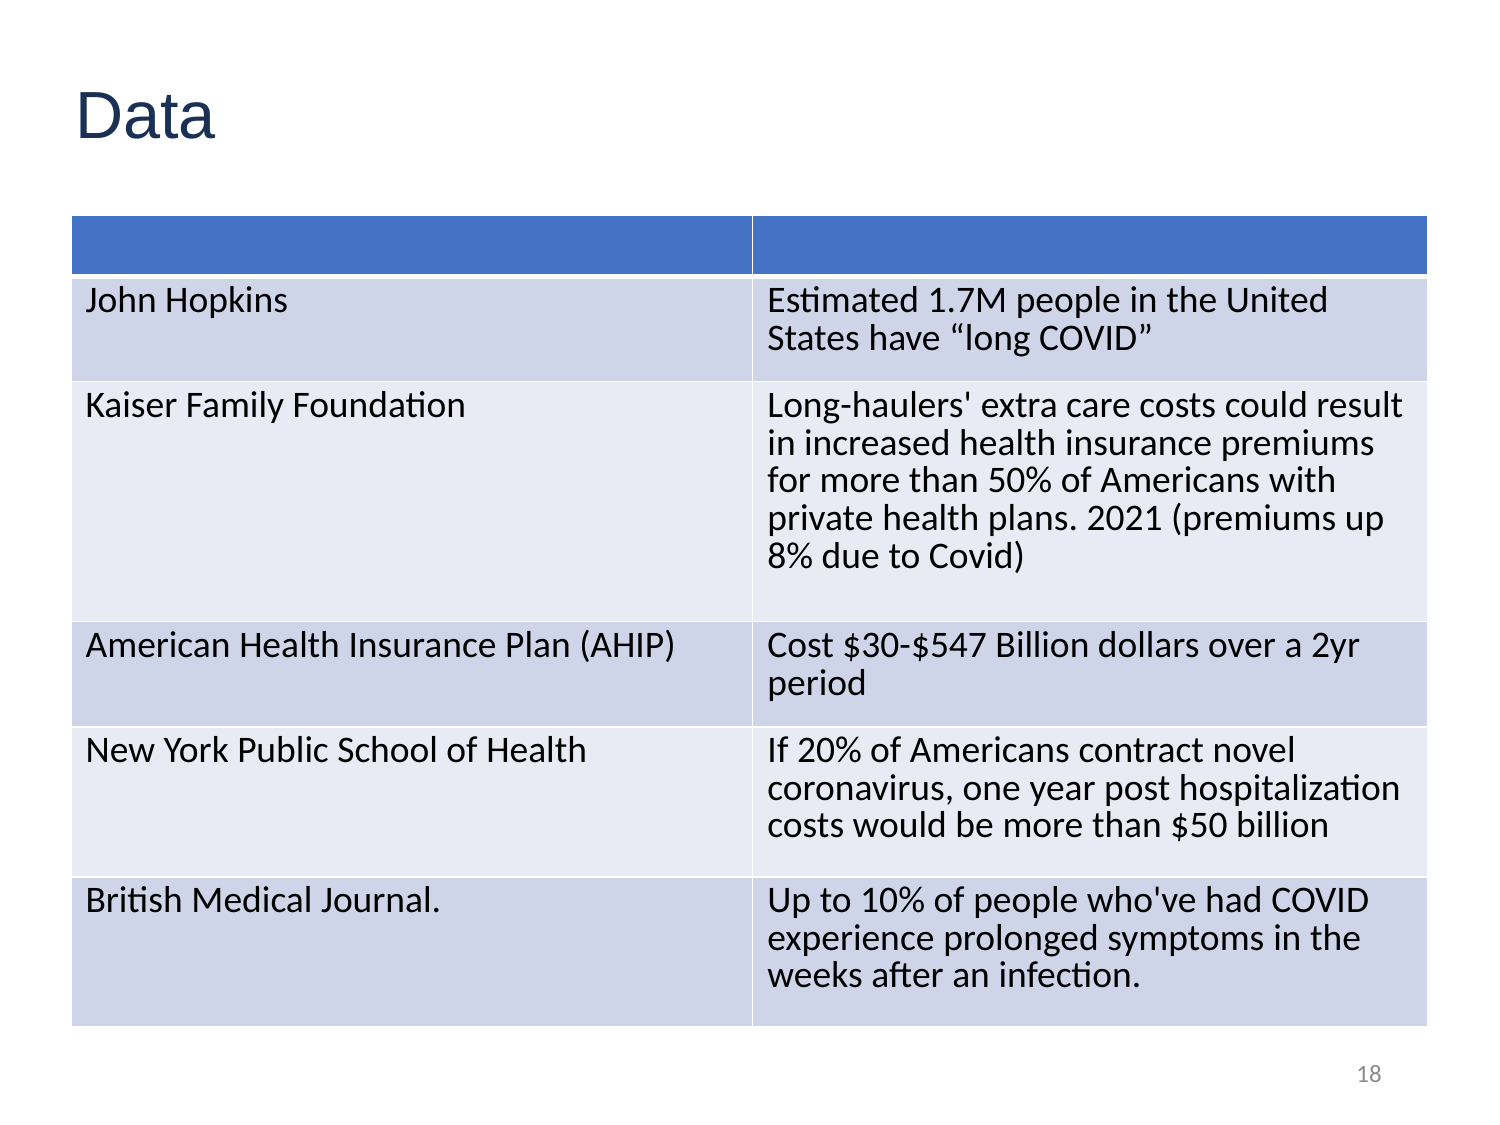

Data
|  |  |
| --- | --- |
| John Hopkins | Estimated 1.7M people in the United States have “long COVID” |
| Kaiser Family Foundation | Long-haulers' extra care costs could result in increased health insurance premiums for more than 50% of Americans with private health plans. 2021 (premiums up 8% due to Covid) |
| American Health Insurance Plan (AHIP) | Cost $30-$547 Billion dollars over a 2yr period |
| New York Public School of Health | If 20% of Americans contract novel coronavirus, one year post hospitalization costs would be more than $50 billion |
| British Medical Journal. | Up to 10% of people who've had COVID experience prolonged symptoms in the weeks after an infection. |
18